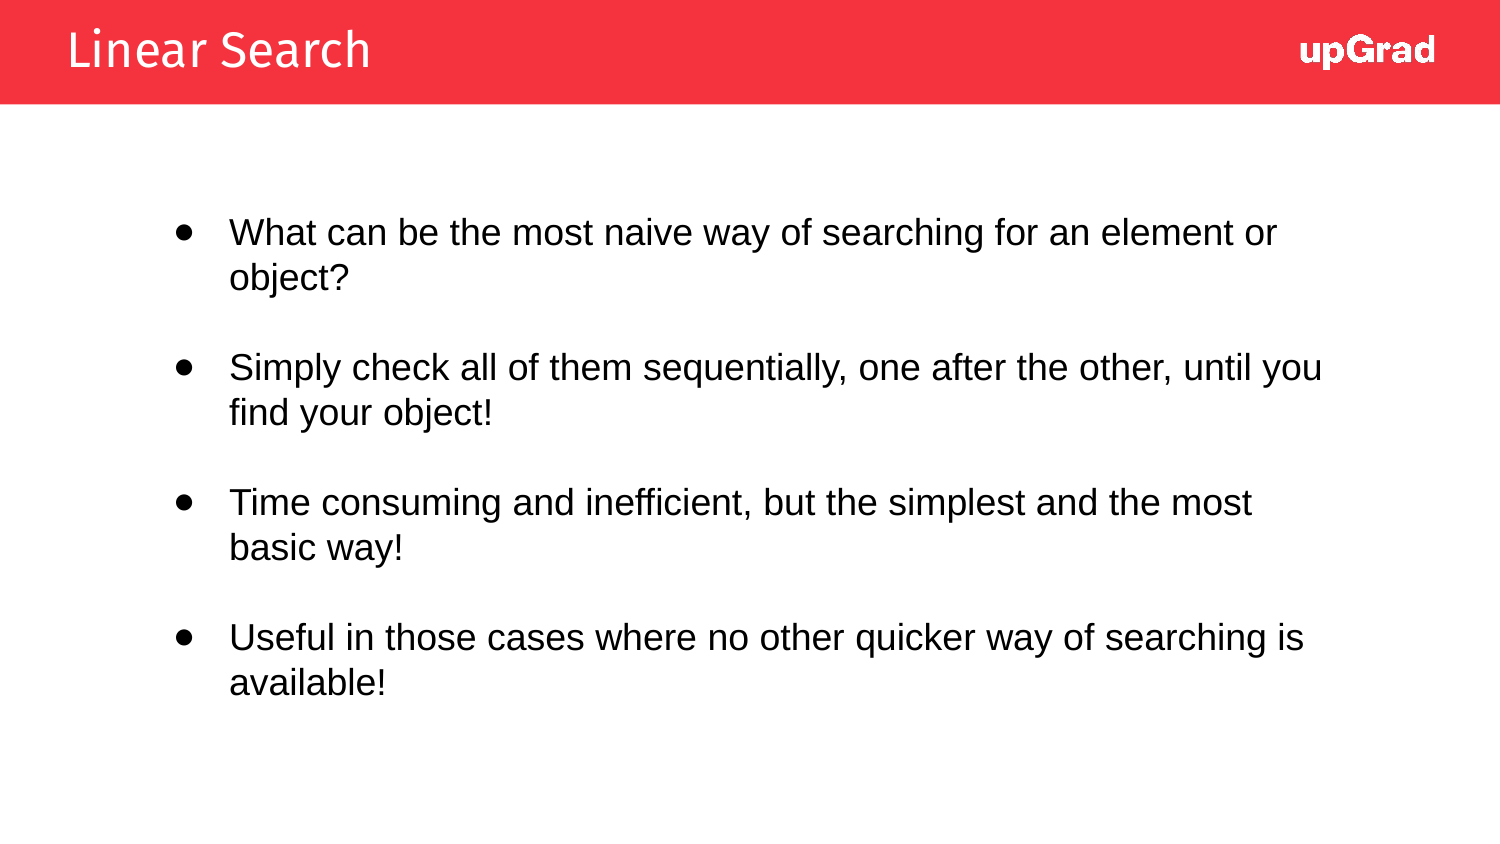

# Linear Search

What can be the most naive way of searching for an element or object?

Simply check all of them sequentially, one after the other, until you find your object!

Time consuming and inefficient, but the simplest and the most basic way!

Useful in those cases where no other quicker way of searching is available!